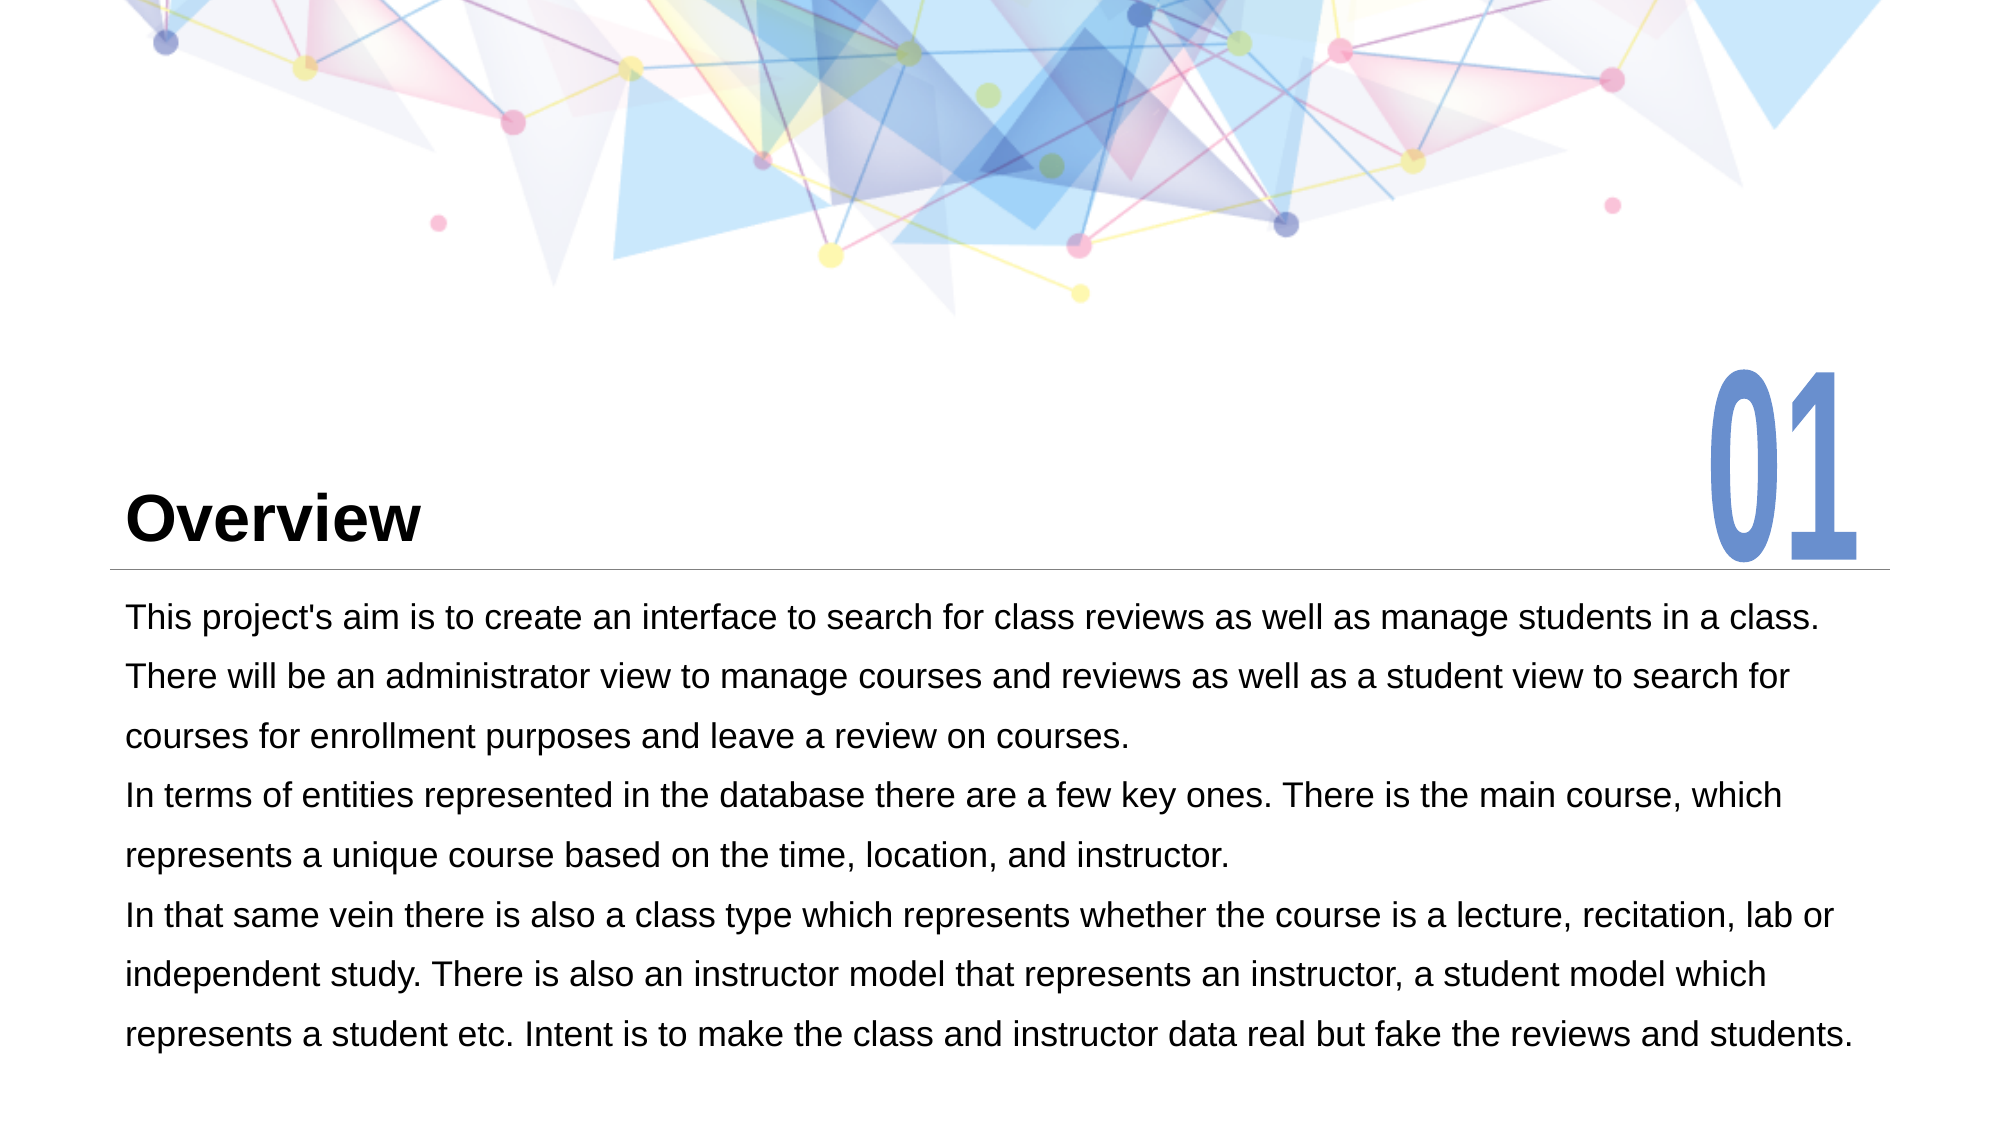

01
# Overview
This project's aim is to create an interface to search for class reviews as well as manage students in a class.
There will be an administrator view to manage courses and reviews as well as a student view to search for courses for enrollment purposes and leave a review on courses.
In terms of entities represented in the database there are a few key ones. There is the main course, which represents a unique course based on the time, location, and instructor.
In that same vein there is also a class type which represents whether the course is a lecture, recitation, lab or independent study. There is also an instructor model that represents an instructor, a student model which represents a student etc. Intent is to make the class and instructor data real but fake the reviews and students.